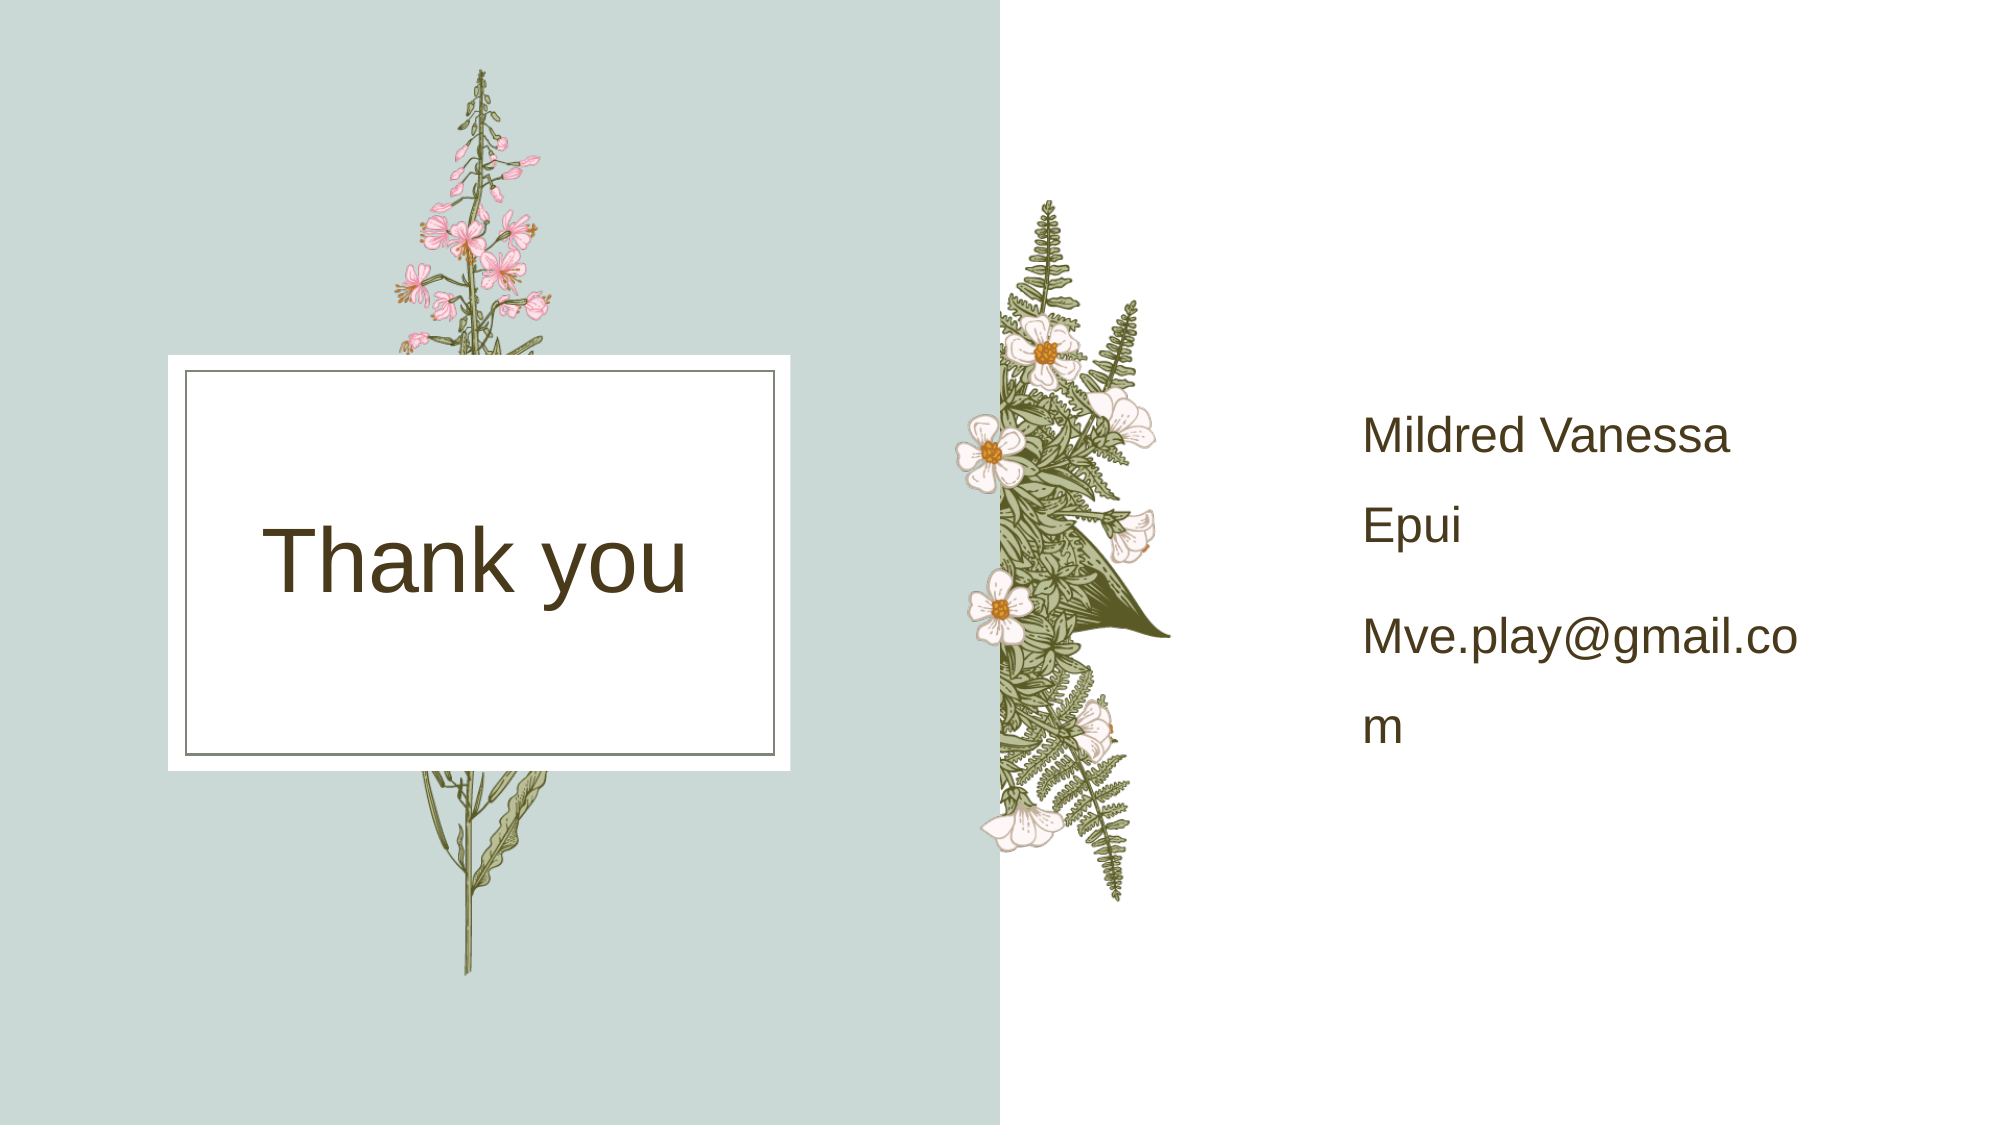

Mildred Vanessa Epui
Mve.play@gmail.com
# Thank you